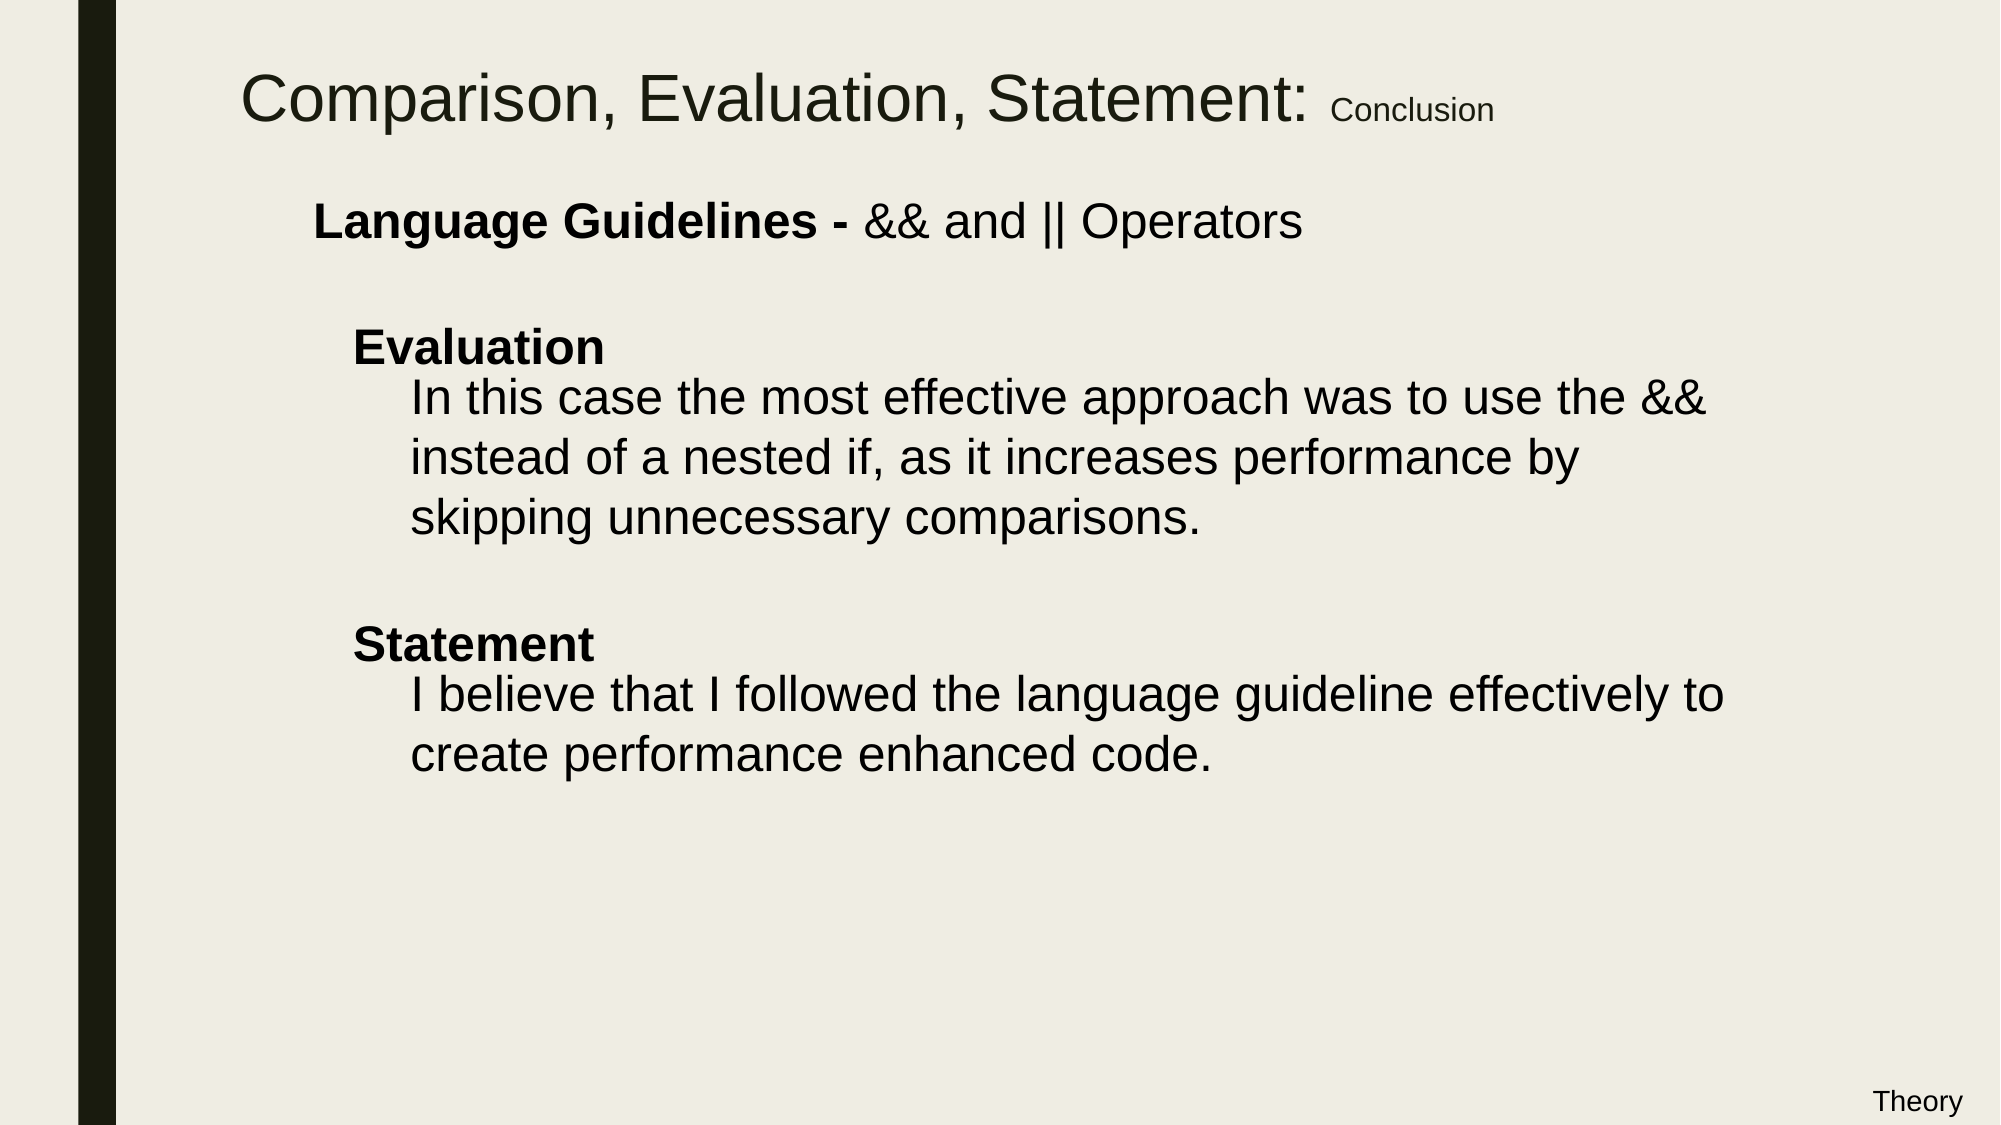

# Comparison, Evaluation, Statement: Conclusion
Language Guidelines - && and || Operators
Evaluation
In this case the most effective approach was to use the && instead of a nested if, as it increases performance by skipping unnecessary comparisons.
Statement
I believe that I followed the language guideline effectively to create performance enhanced code.
Theory 1